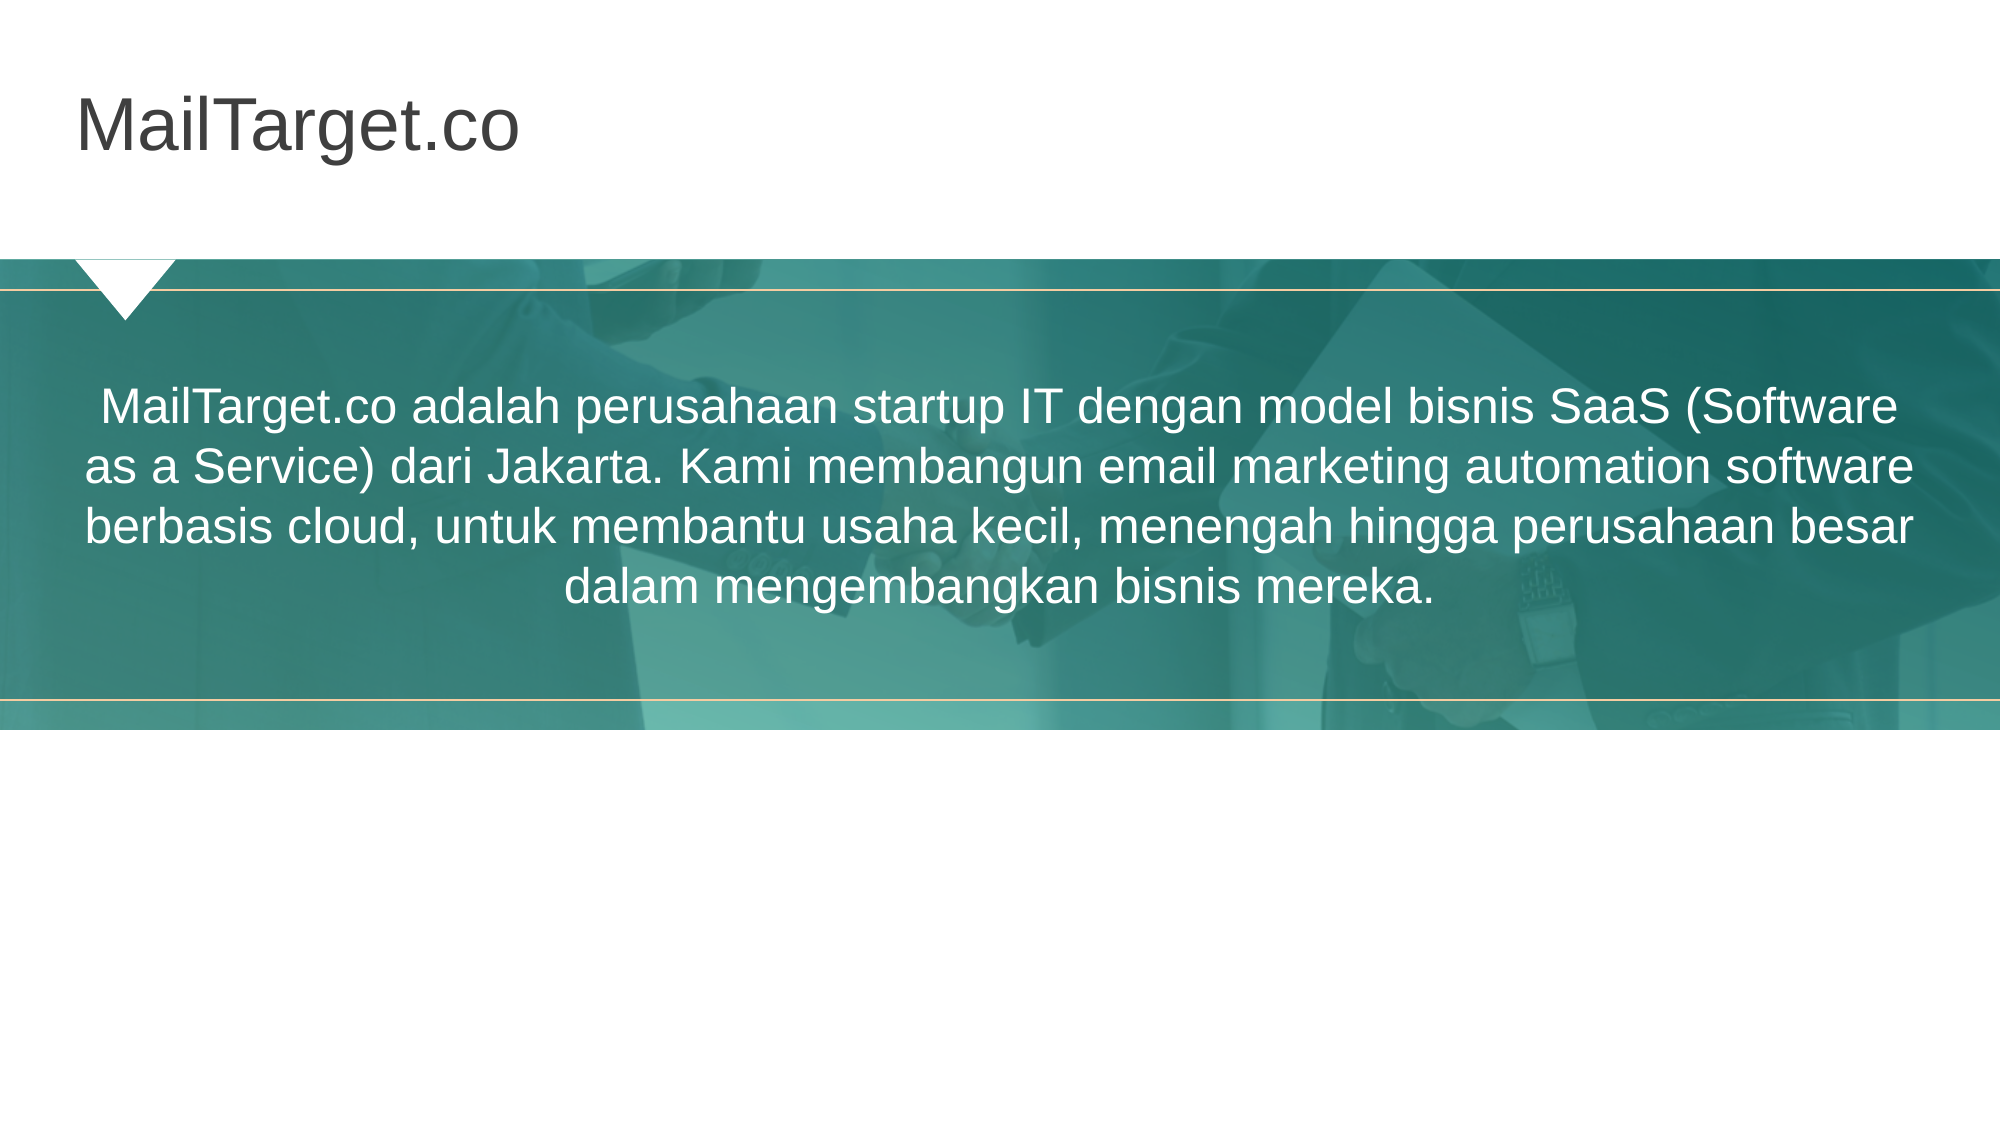

# MailTarget.co
MailTarget.co adalah perusahaan startup IT dengan model bisnis SaaS (Software as a Service) dari Jakarta. Kami membangun email marketing automation software berbasis cloud, untuk membantu usaha kecil, menengah hingga perusahaan besar dalam mengembangkan bisnis mereka.